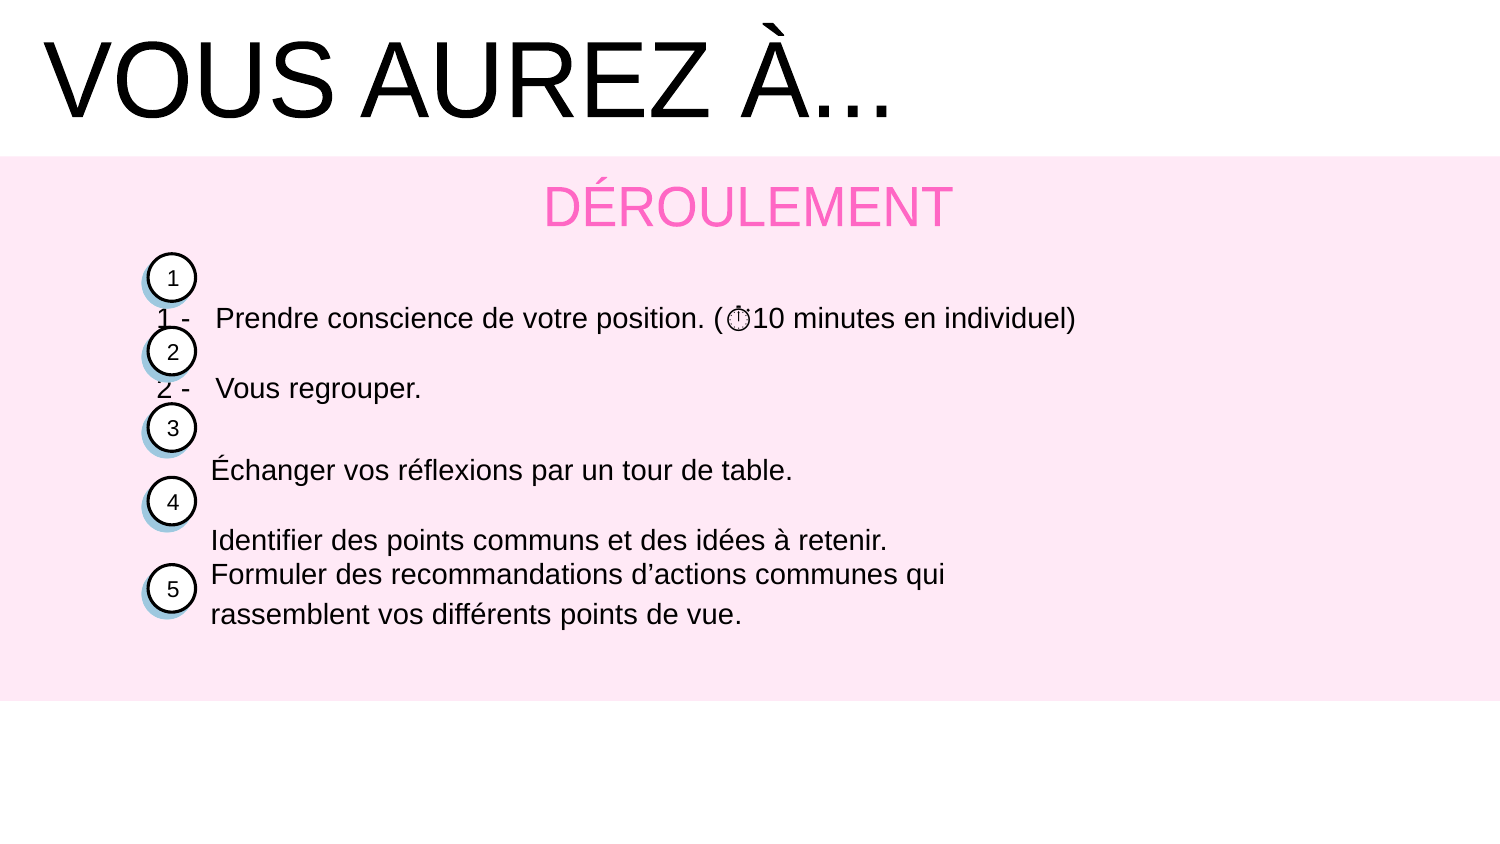

VOUS AUREZ À...

DÉROULEMENT
1 -   Prendre conscience de votre position. (⏱️10 minutes en individuel)
2 -   Vous regrouper.
1
2
Échanger vos réflexions par un tour de table.
Identifier des points communs et des idées à retenir.
3
4
Formuler des recommandations d’actions communes qui rassemblent vos différents points de vue.
5